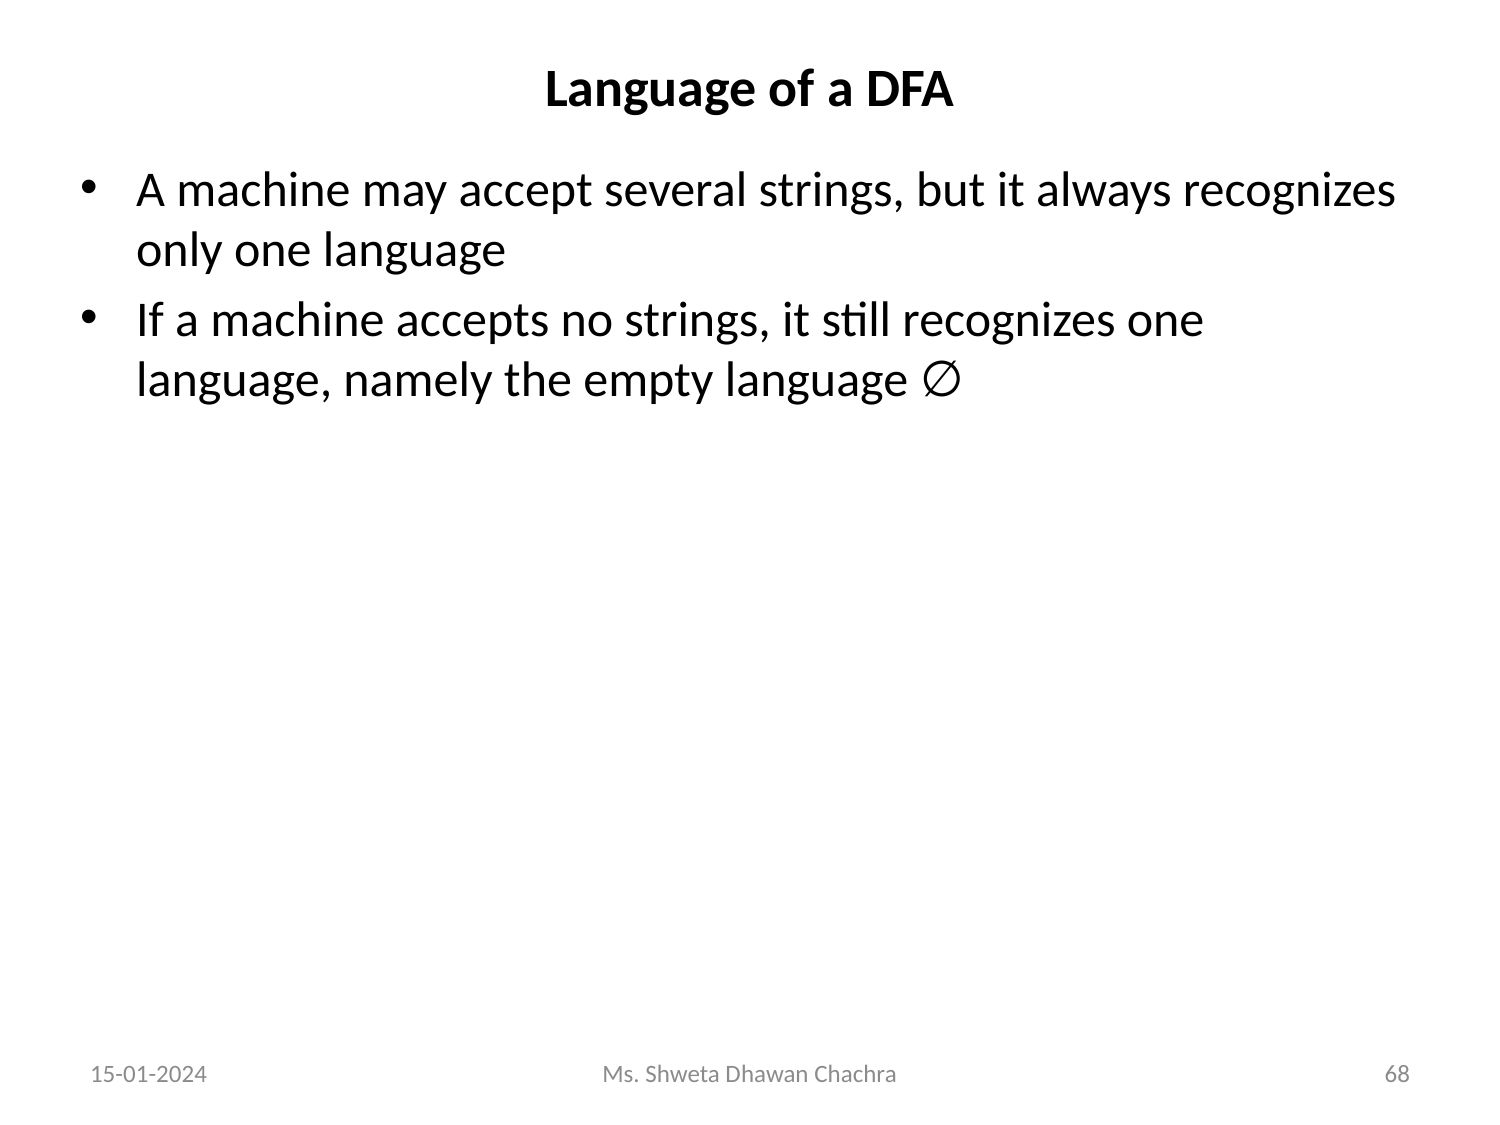

# Language of a DFA
A machine may accept several strings, but it always recognizes only one language
If a machine accepts no strings, it still recognizes one language, namely the empty language ∅
15-01-2024
Ms. Shweta Dhawan Chachra
68